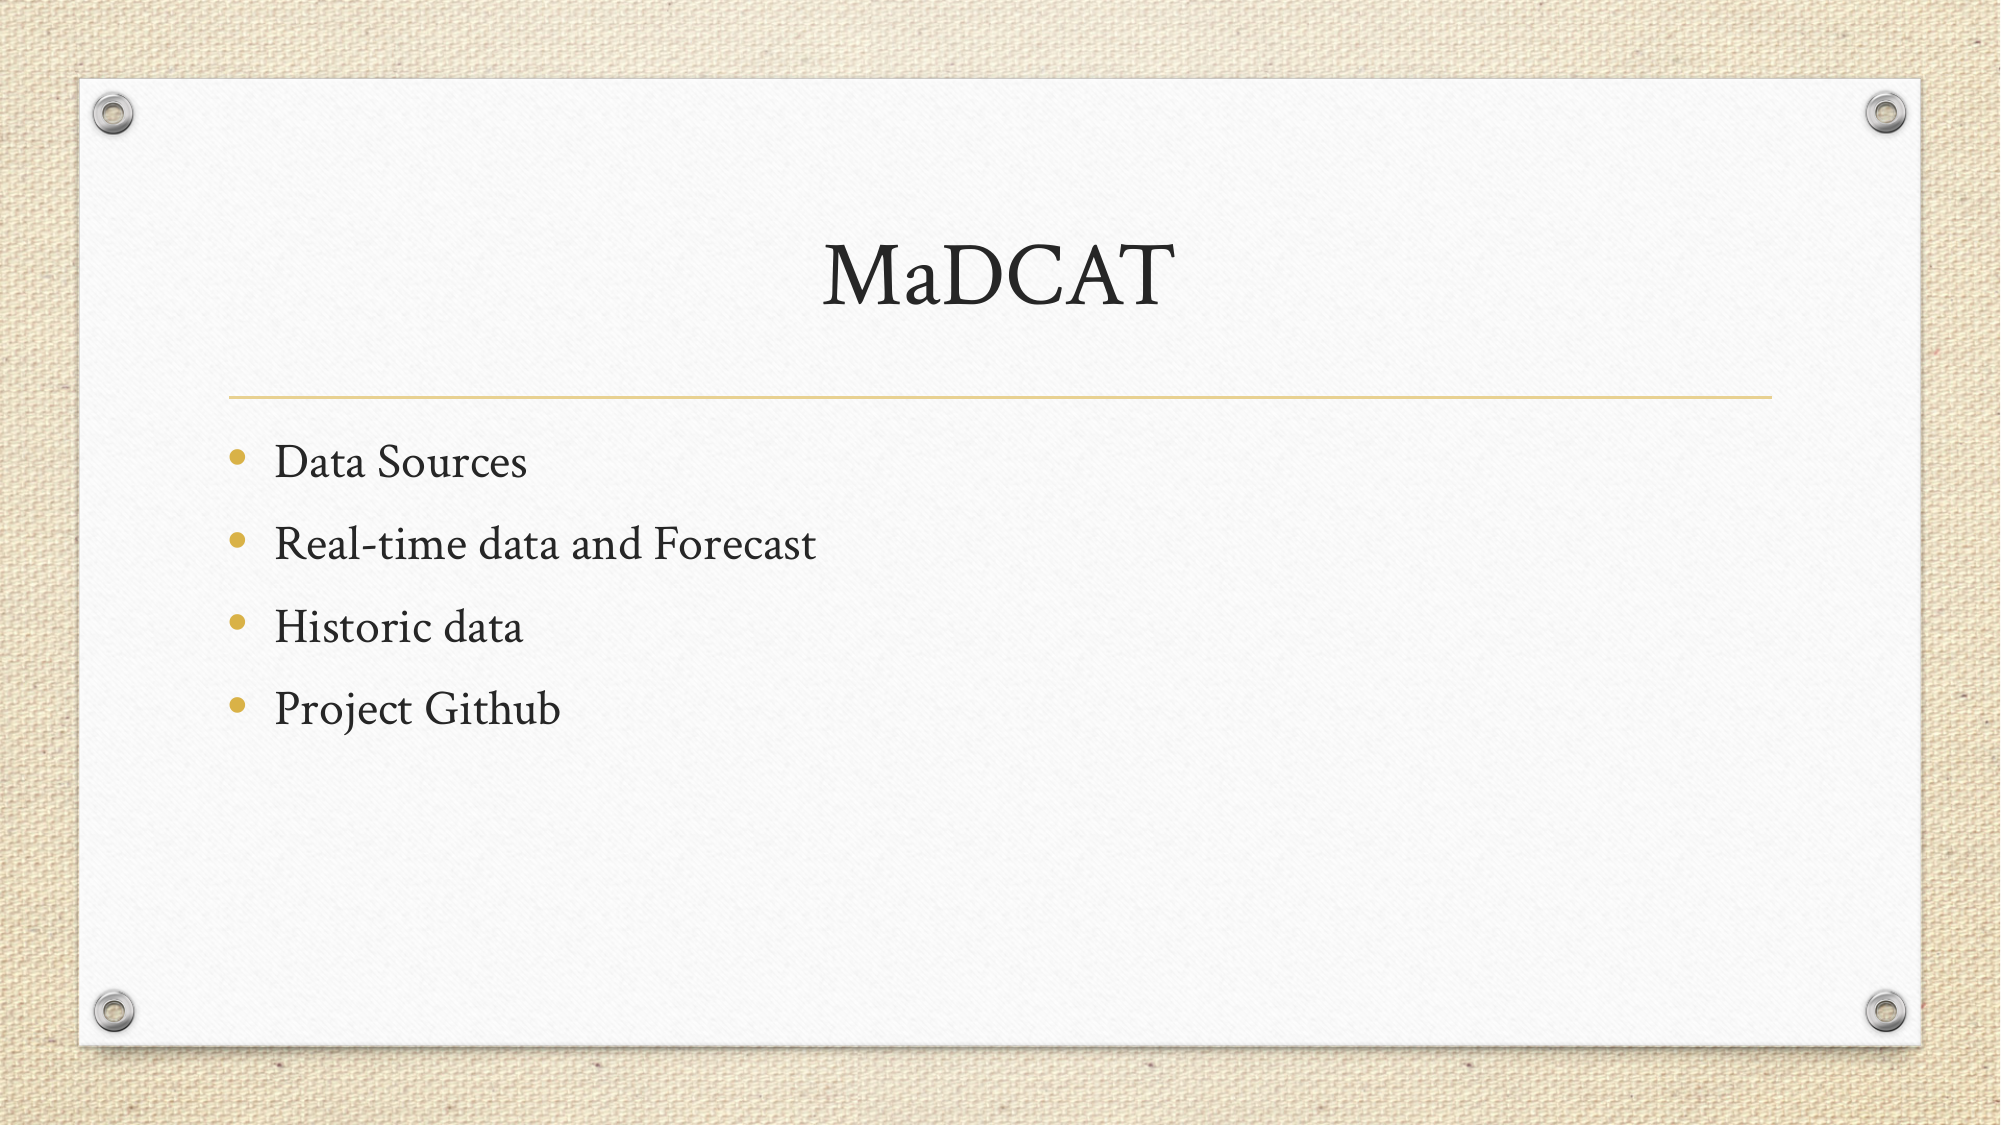

# MaDCAT
Data Sources
Real-time data and Forecast
Historic data
Project Github